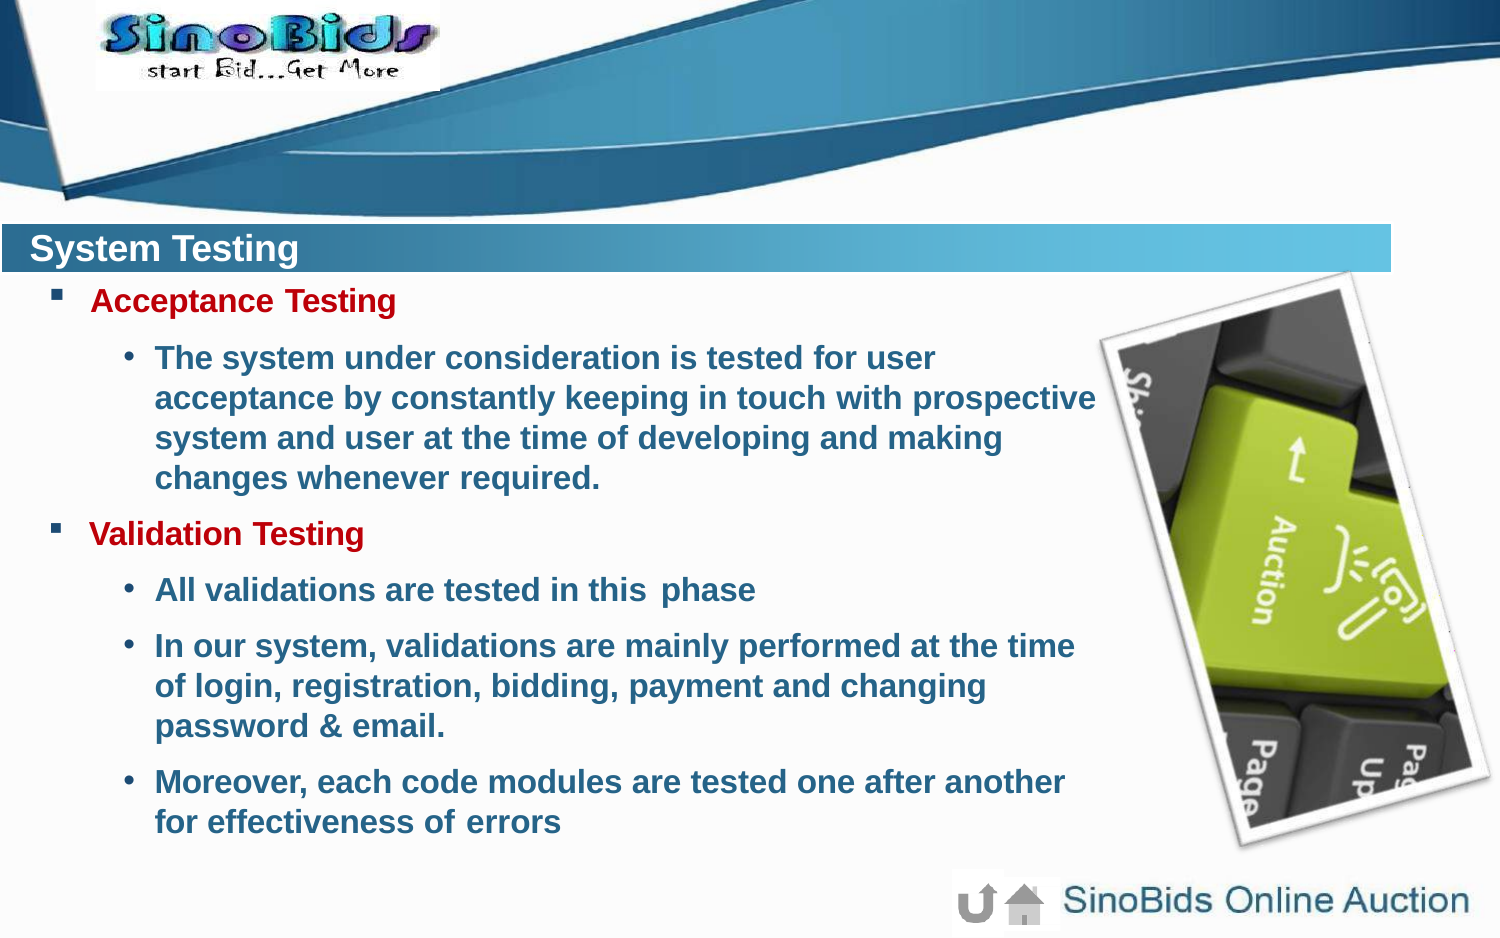

# System Testing
Acceptance Testing
The system under consideration is tested for user  acceptance by constantly keeping in touch with prospective  system and user at the time of developing and making  changes whenever required.
Validation Testing
All validations are tested in this phase
In our system, validations are mainly performed at the time  of login, registration, bidding, payment and changing  password & email.
Moreover, each code modules are tested one after another  for effectiveness of errors